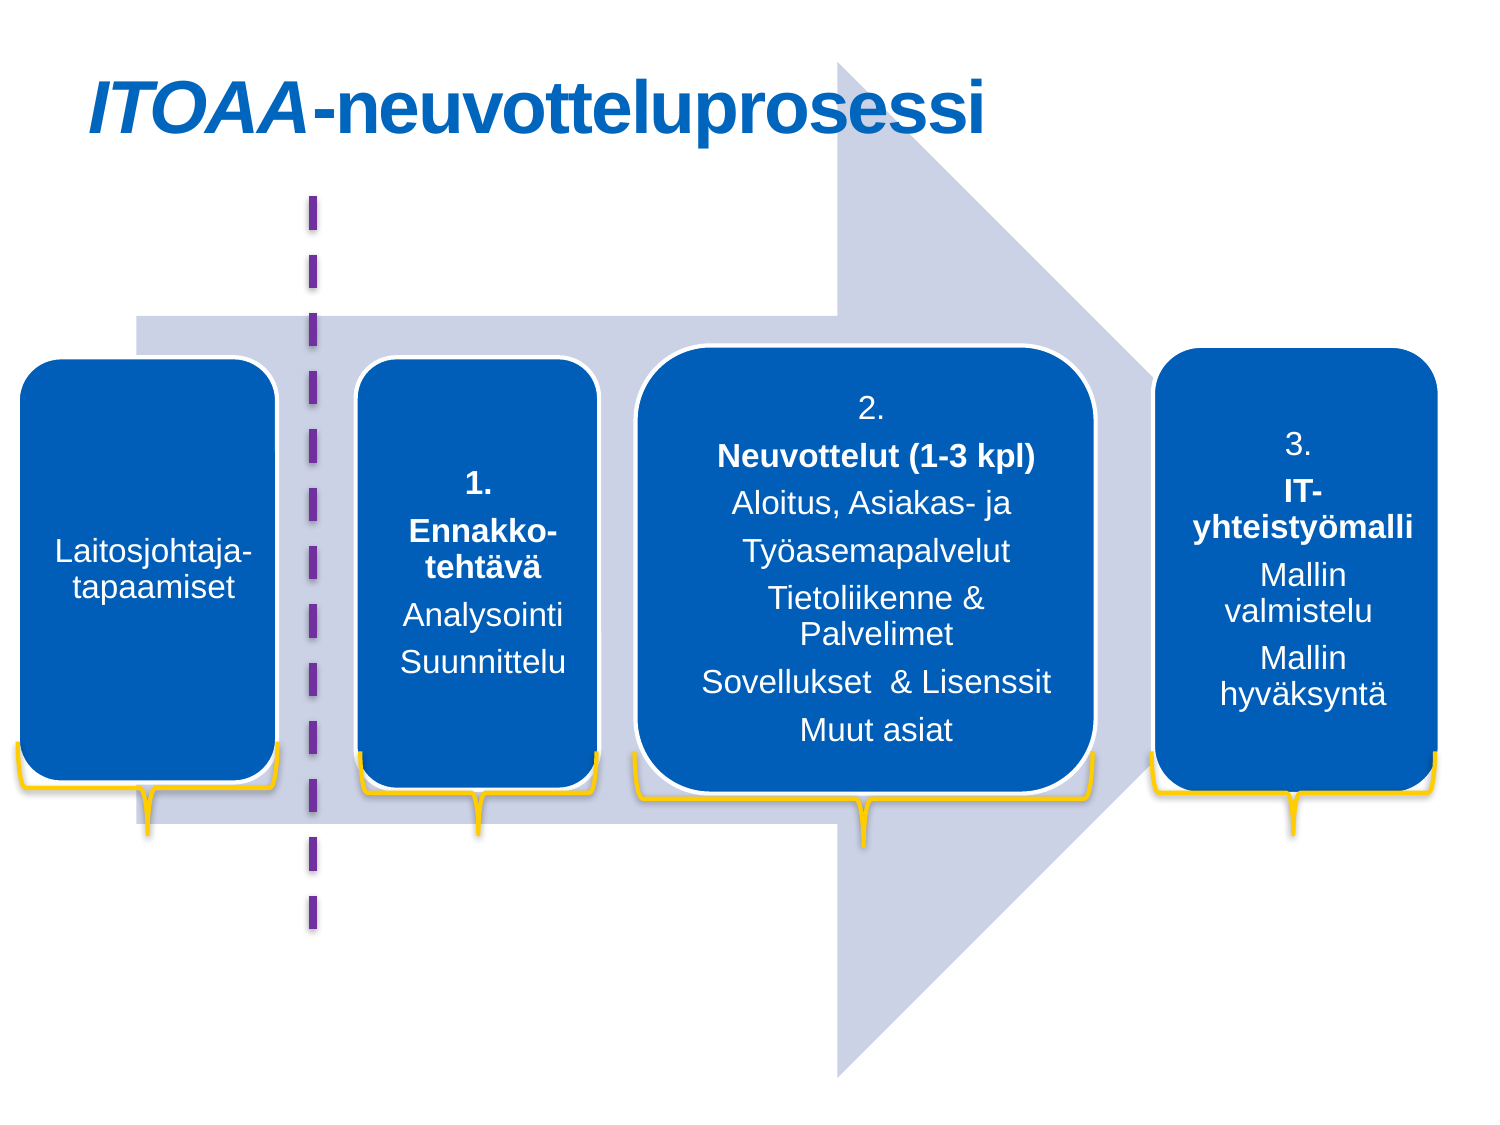

Laitosjohtaja-tapaamiset
1.
Ennakko-tehtävä
Analysointi
Suunnittelu
2.
Neuvottelut (1-3 kpl)
Aloitus, Asiakas- ja
Työasemapalvelut
Tietoliikenne & Palvelimet
Sovellukset  & Lisenssit
Muut asiat
3.
IT-yhteistyömalli
Mallin valmistelu
Mallin hyväksyntä

# ITOAA-neuvotteluprosessi